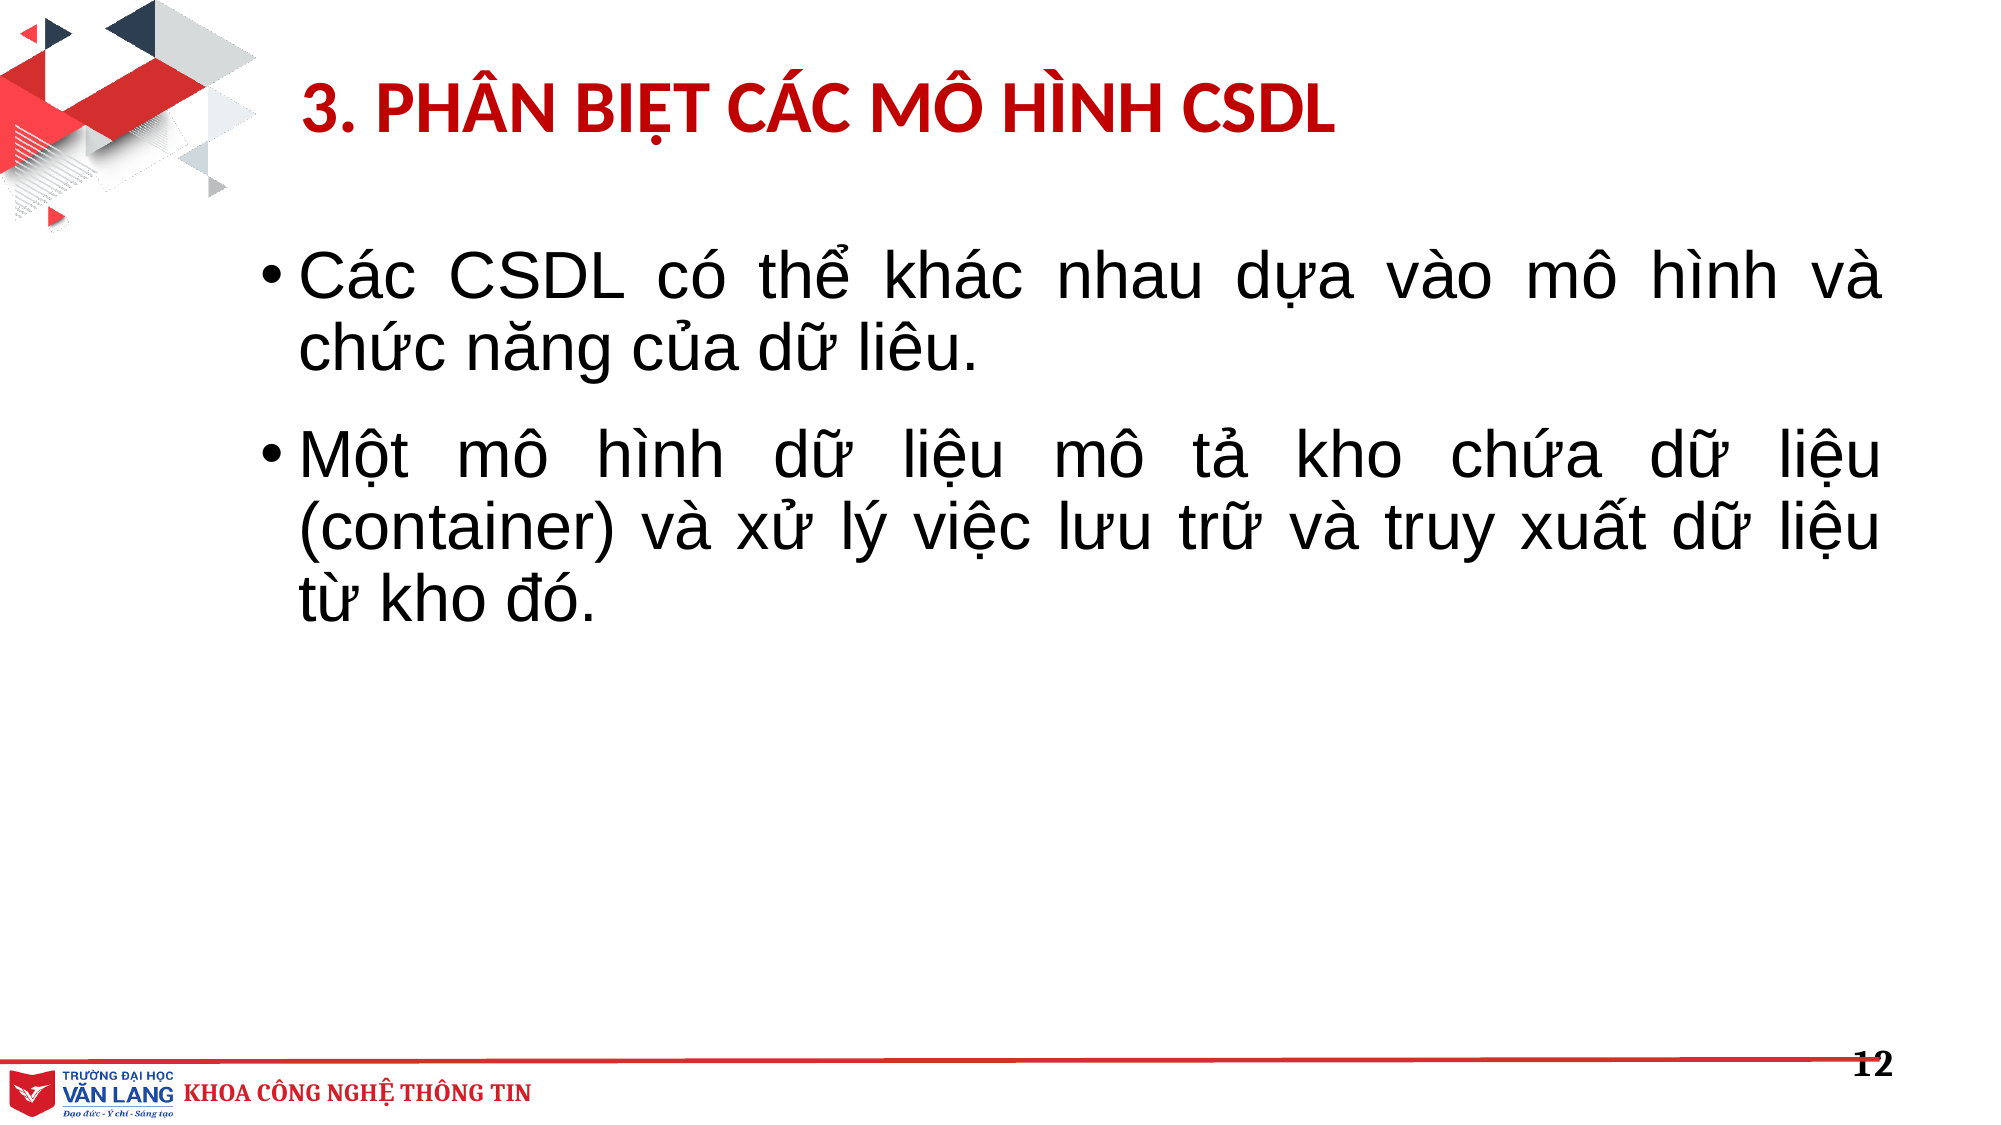

3. PHÂN BIỆT CÁC MÔ HÌNH CSDL
Các CSDL có thể khác nhau dựa vào mô hình và chức năng của dữ liêu.
Một mô hình dữ liệu mô tả kho chứa dữ liệu (container) và xử lý việc lưu trữ và truy xuất dữ liệu từ kho đó.